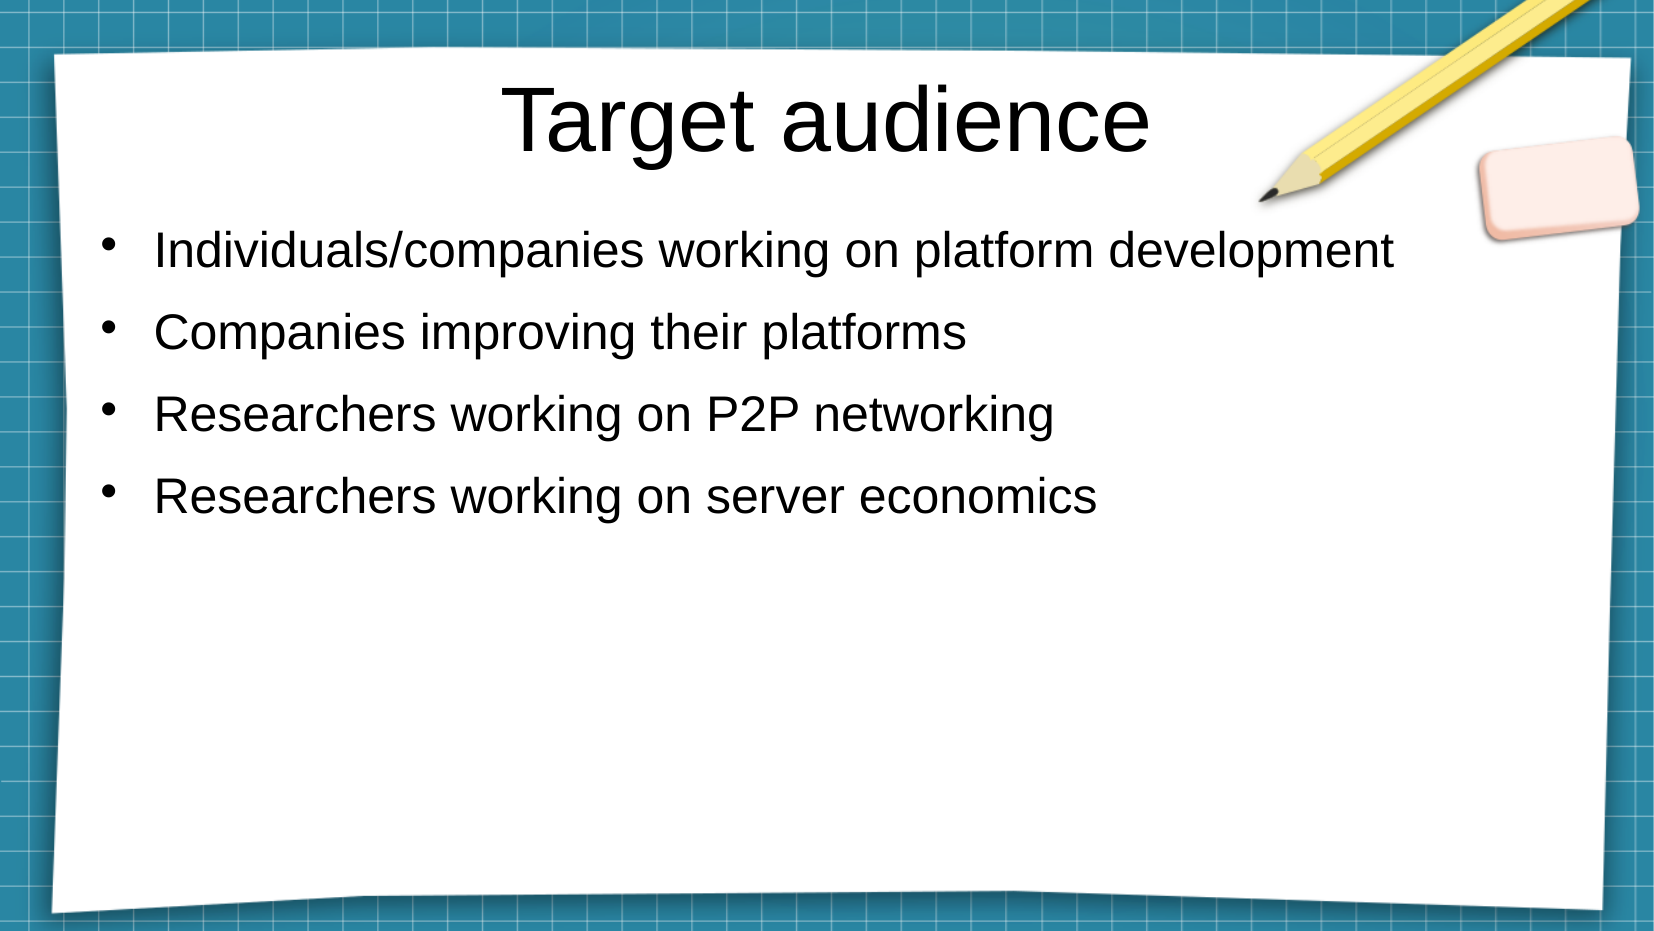

# Target audience
Individuals/companies working on platform development
Companies improving their platforms
Researchers working on P2P networking
Researchers working on server economics